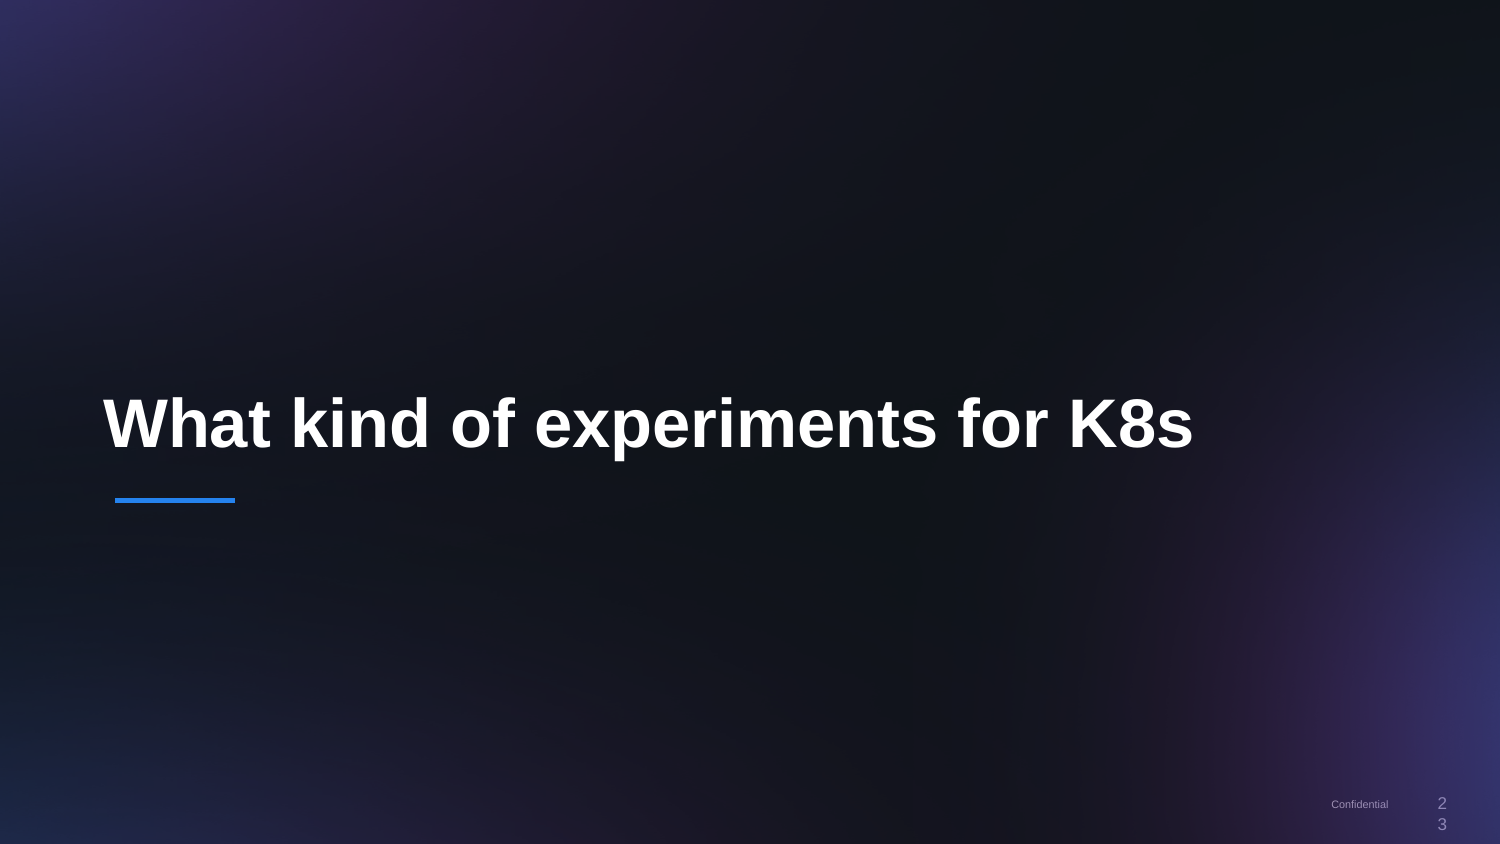

# What kind of experiments for K8s